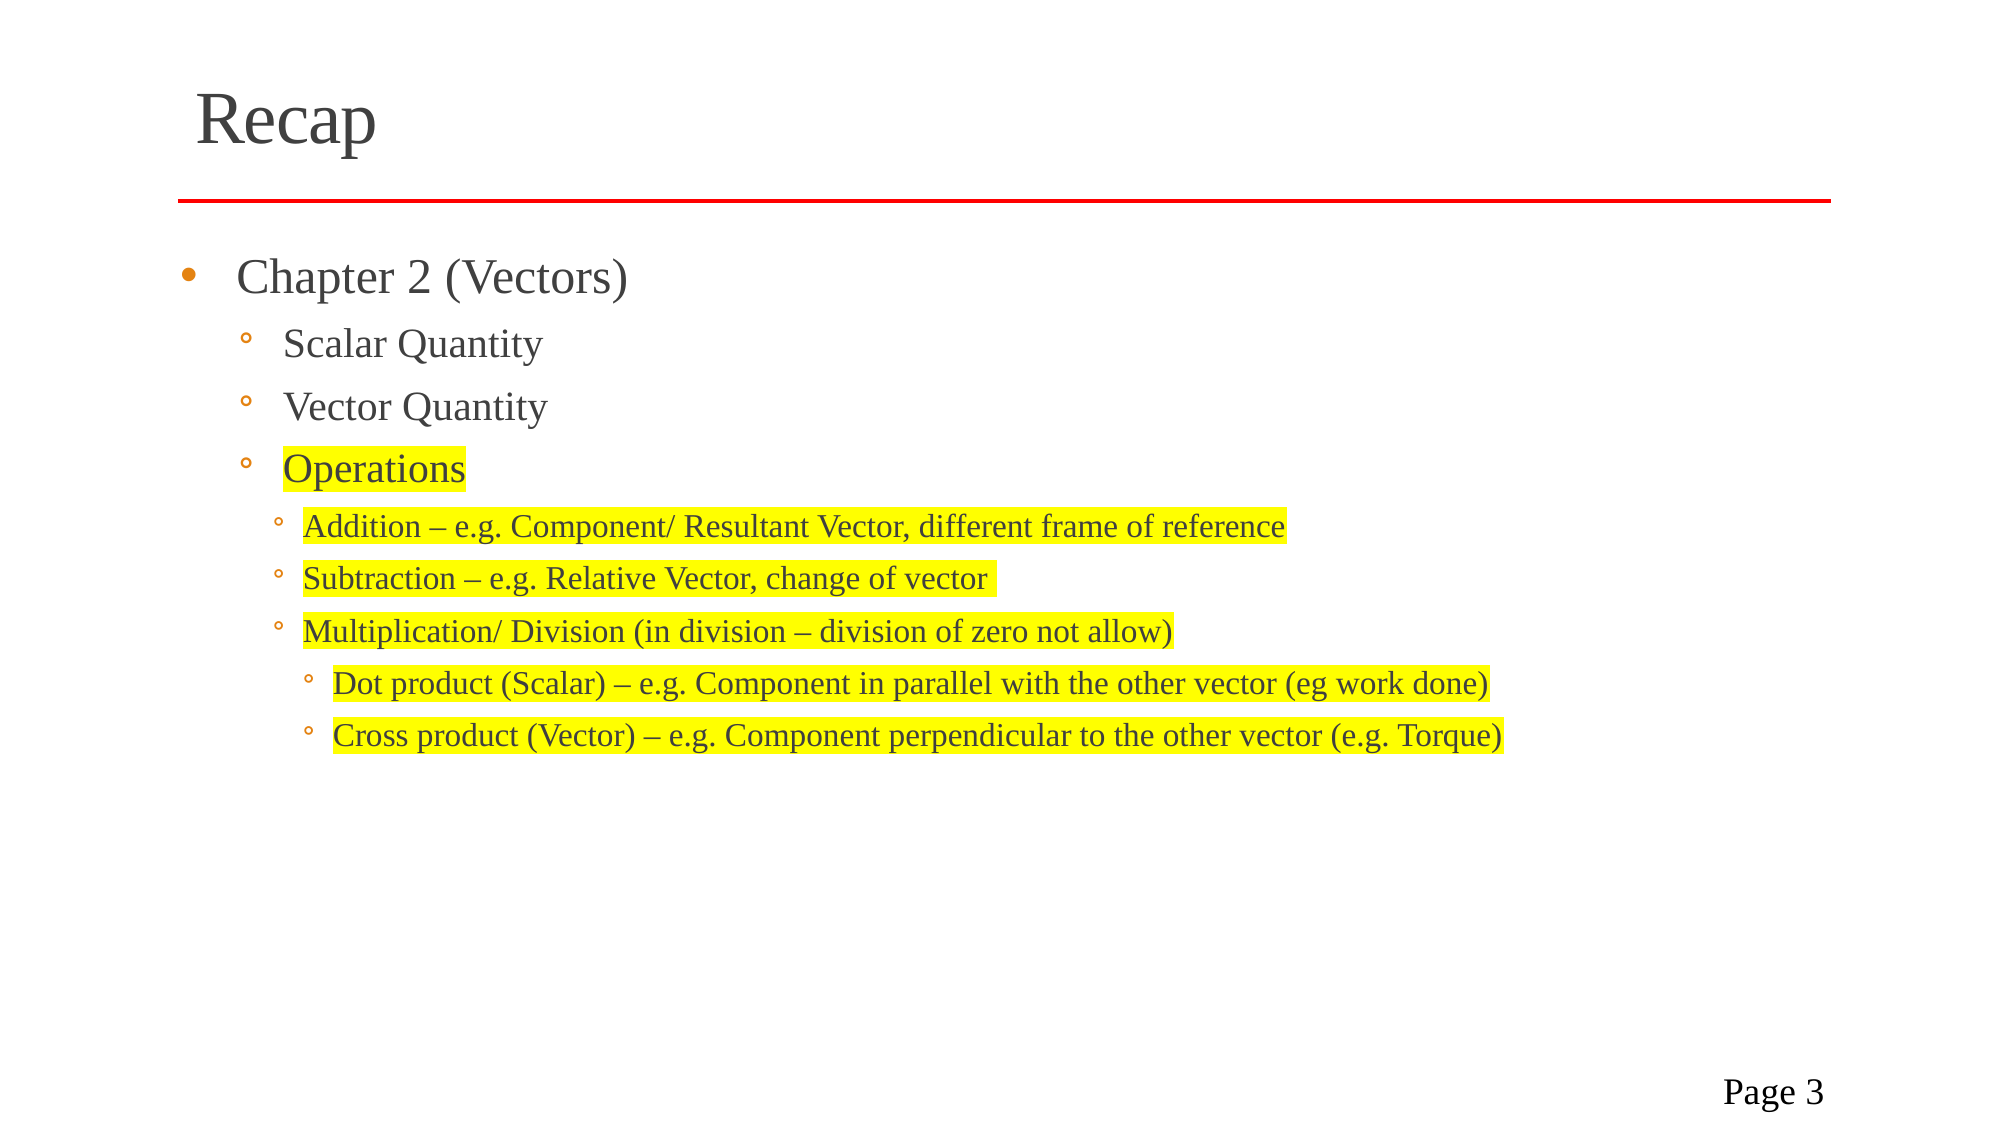

# Recap
Chapter 2 (Vectors)
Scalar Quantity
Vector Quantity
Operations
Addition – e.g. Component/ Resultant Vector, different frame of reference
Subtraction – e.g. Relative Vector, change of vector
Multiplication/ Division (in division – division of zero not allow)
Dot product (Scalar) – e.g. Component in parallel with the other vector (eg work done)
Cross product (Vector) – e.g. Component perpendicular to the other vector (e.g. Torque)

 Page 3